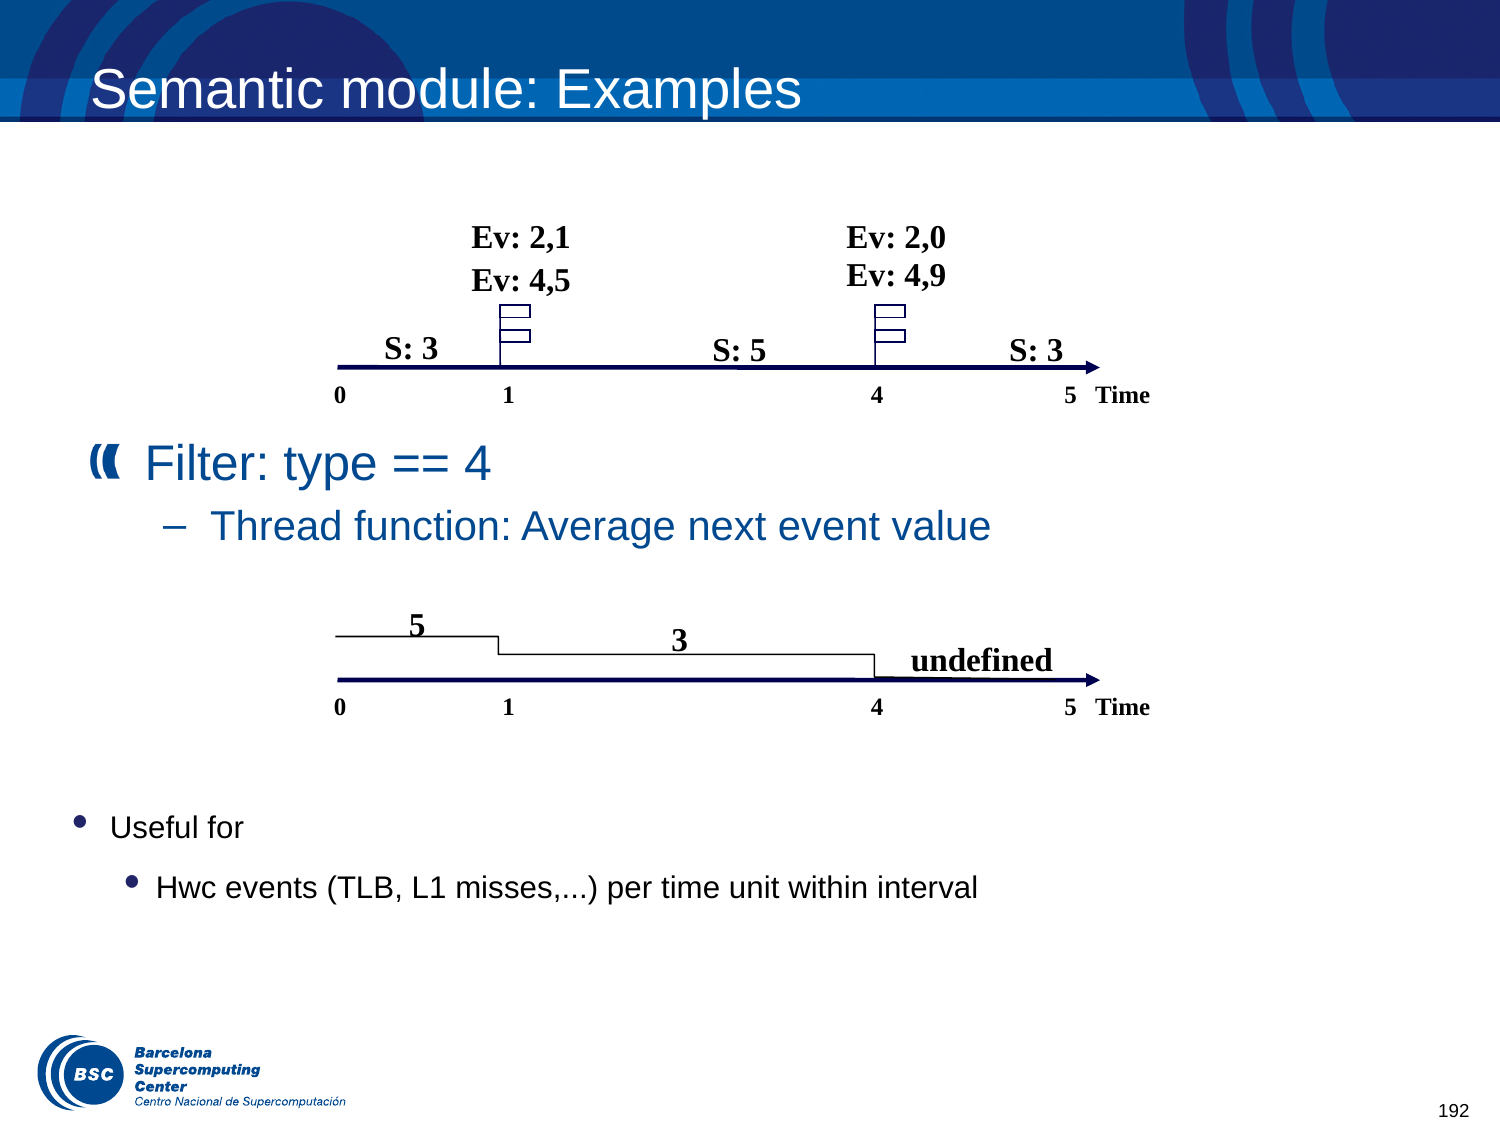

# Semantic module: Examples
Ev: 2,1
Ev: 4,5
Ev: 2,0
Ev: 4,9

S: 3
S: 5
S: 3
0                         1                                                         4                             5   Time
Filter: type == 4
Thread function: Average next event value
5
3
undefined

0                         1                                                         4                             5   Time

Useful for
Hwc events (TLB, L1 misses,...) per time unit within interval